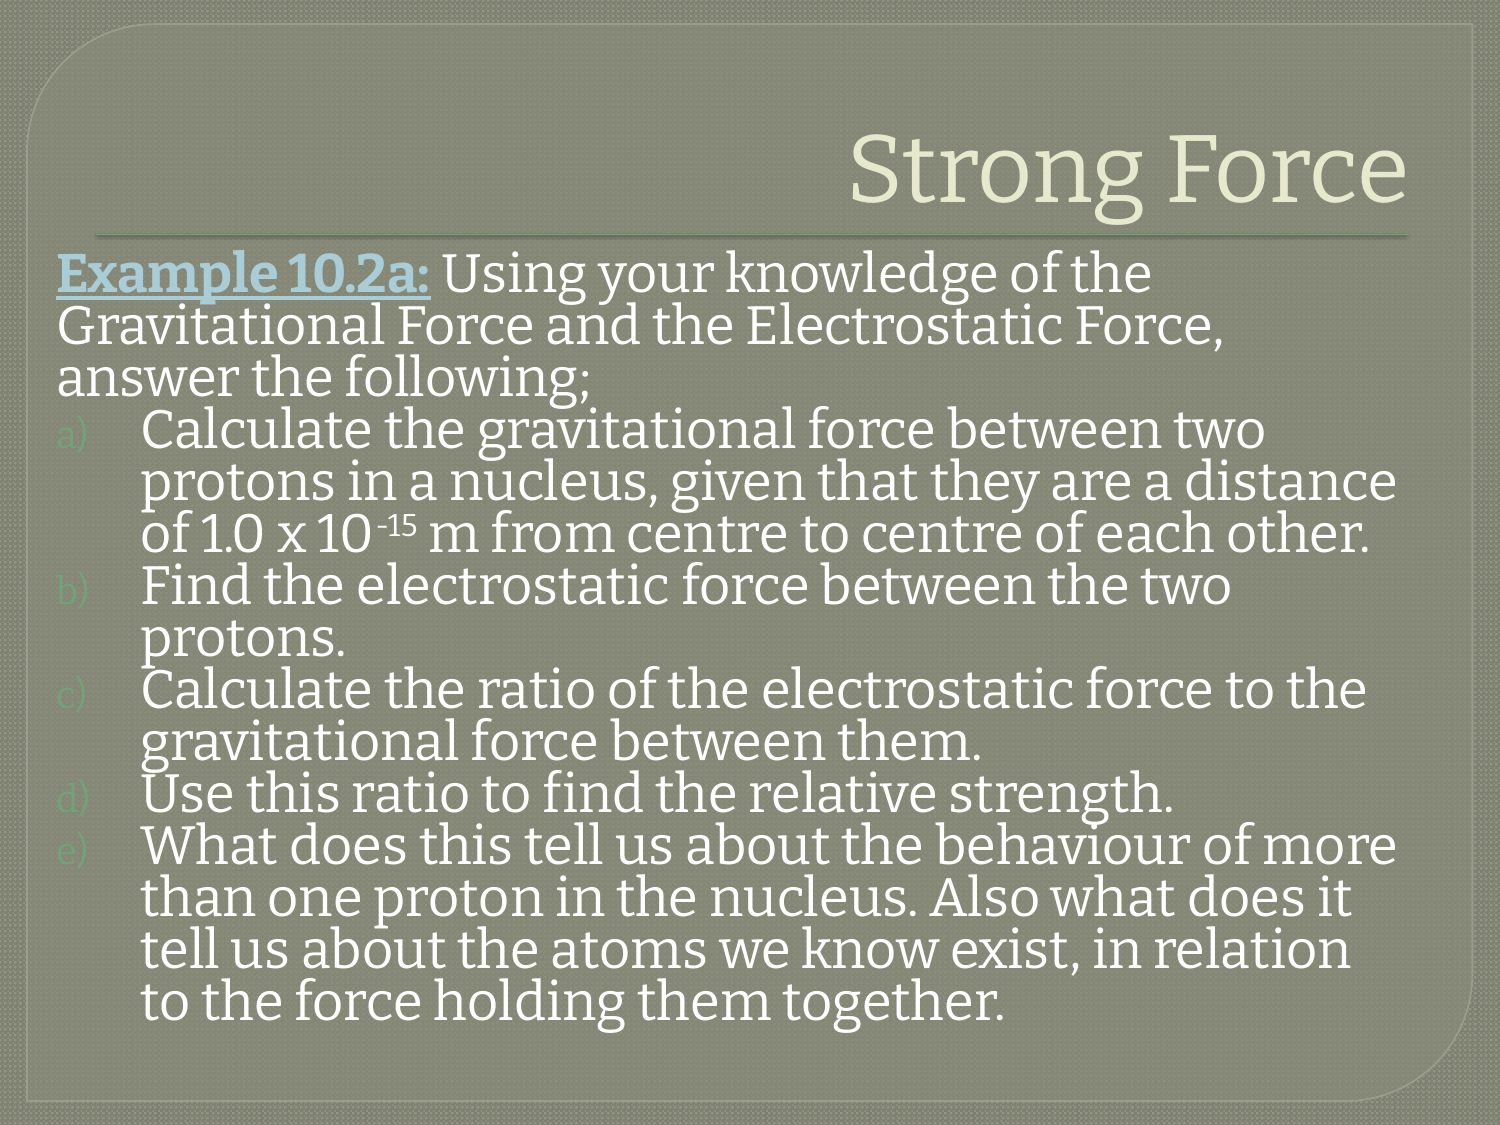

# Strong Force
Example 10.2a: Using your knowledge of the Gravitational Force and the Electrostatic Force, answer the following;
Calculate the gravitational force between two protons in a nucleus, given that they are a distance of 1.0 x 10-15 m from centre to centre of each other.
Find the electrostatic force between the two protons.
Calculate the ratio of the electrostatic force to the gravitational force between them.
Use this ratio to find the relative strength.
What does this tell us about the behaviour of more than one proton in the nucleus. Also what does it tell us about the atoms we know exist, in relation to the force holding them together.